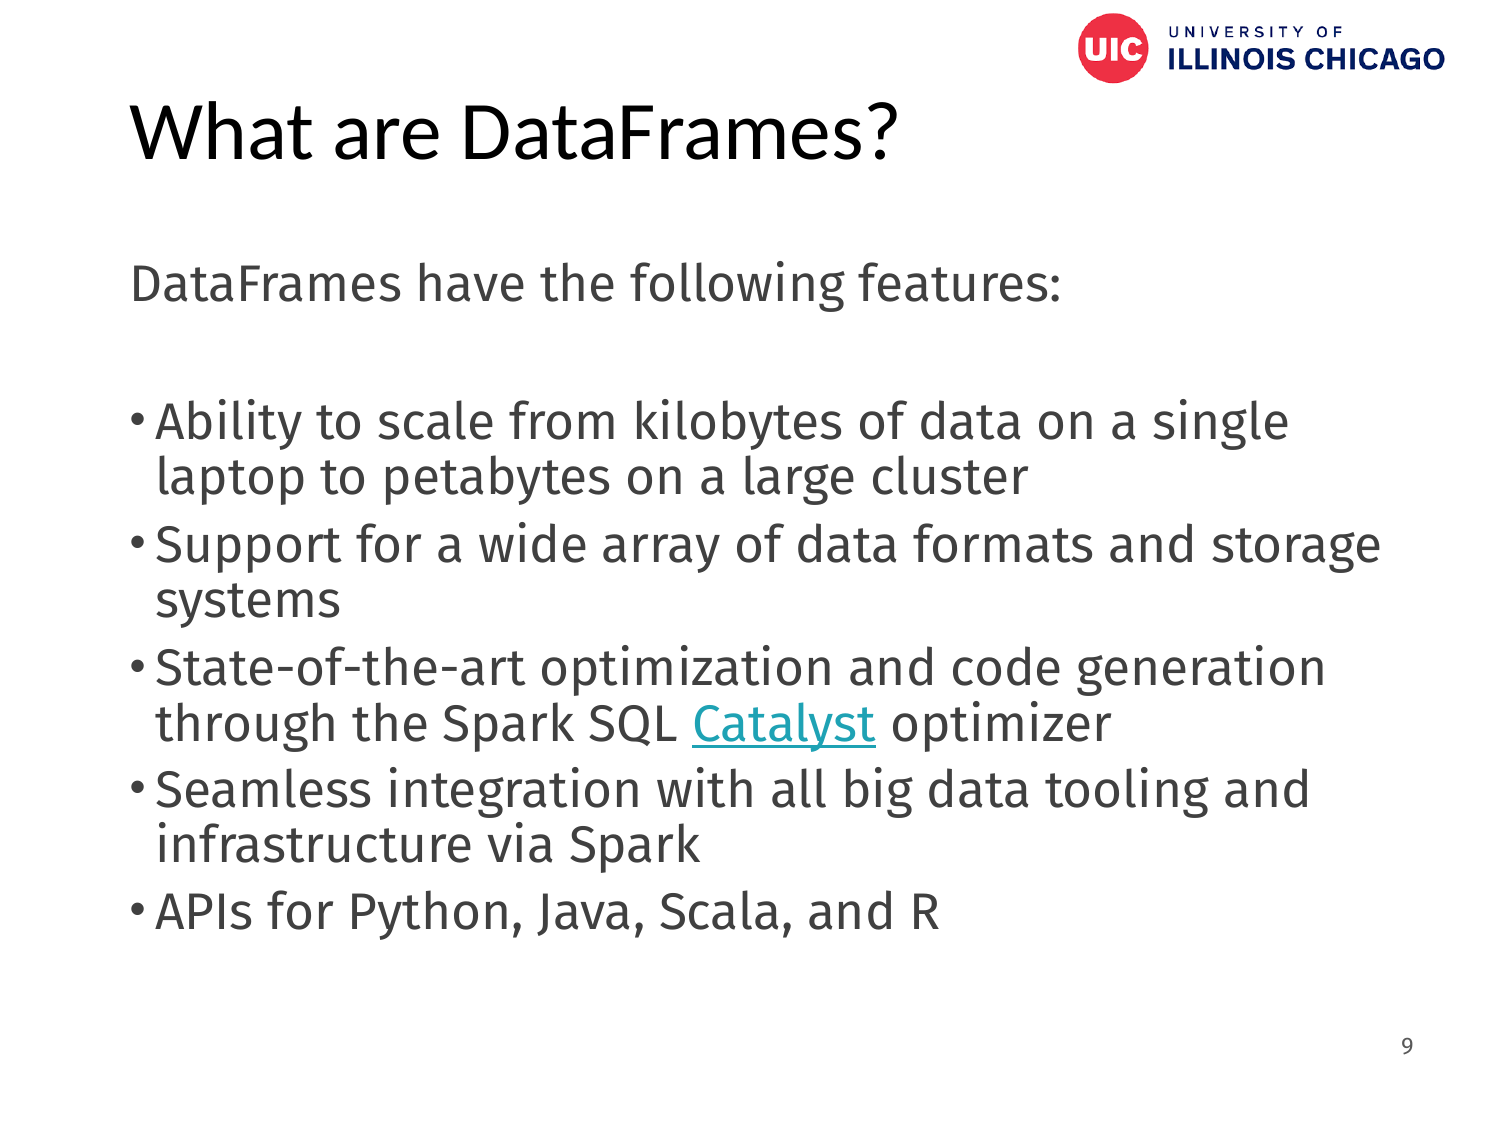

# What are DataFrames?
DataFrames have the following features:

Ability to scale from kilobytes of data on a single  laptop to petabytes on a large cluster
Support for a wide array of data formats and storage  systems
State-of-the-art optimization and code generation  through the Spark SQL Catalyst optimizer
Seamless integration with all big data tooling and  infrastructure via Spark
APIs for Python, Java, Scala, and R
9